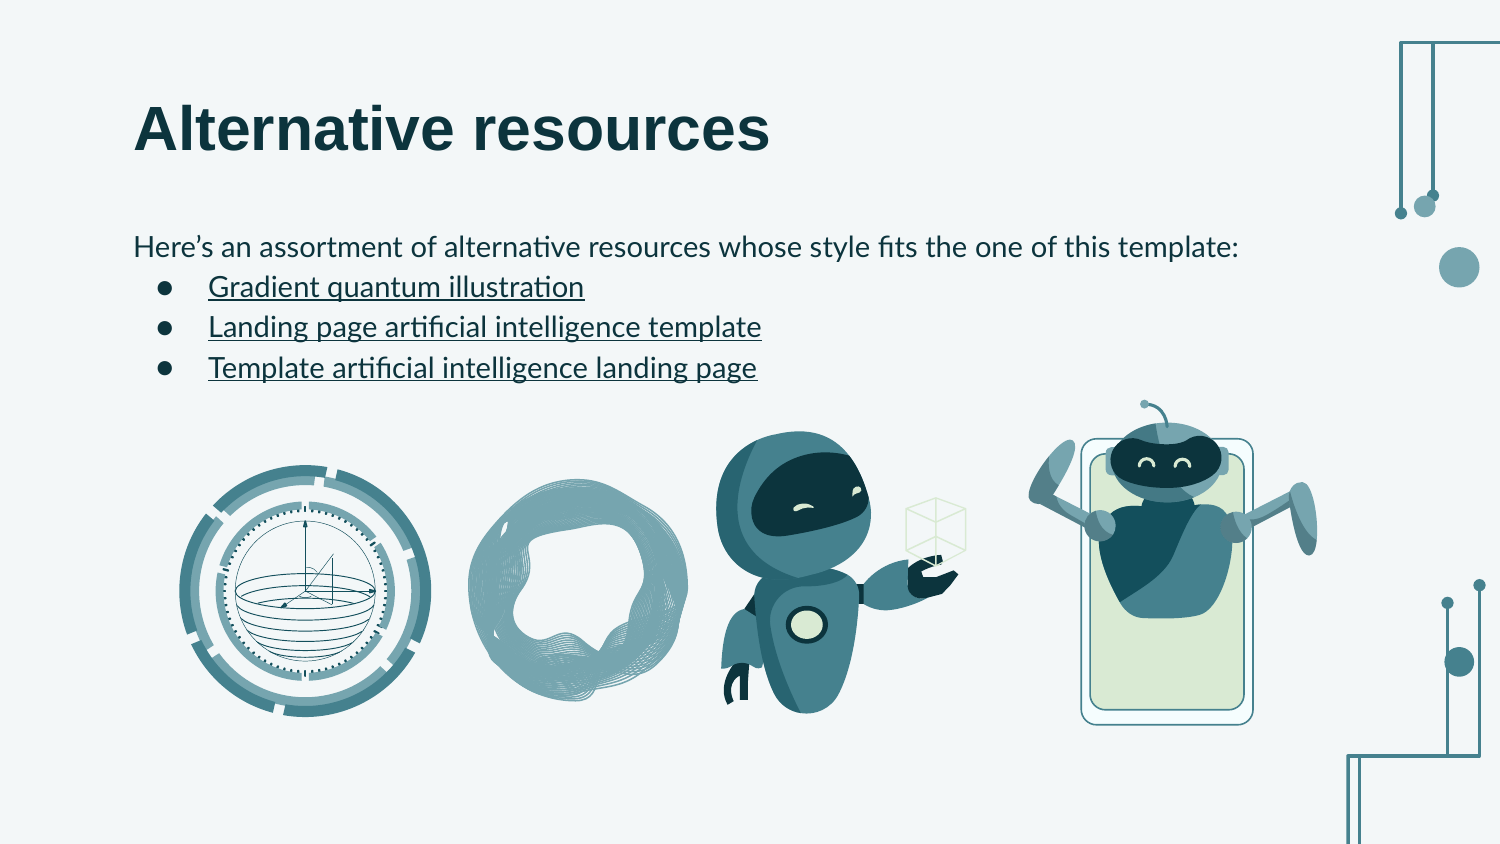

# Alternative resources
Here’s an assortment of alternative resources whose style fits the one of this template:
Gradient quantum illustration
Landing page artificial intelligence template
Template artificial intelligence landing page